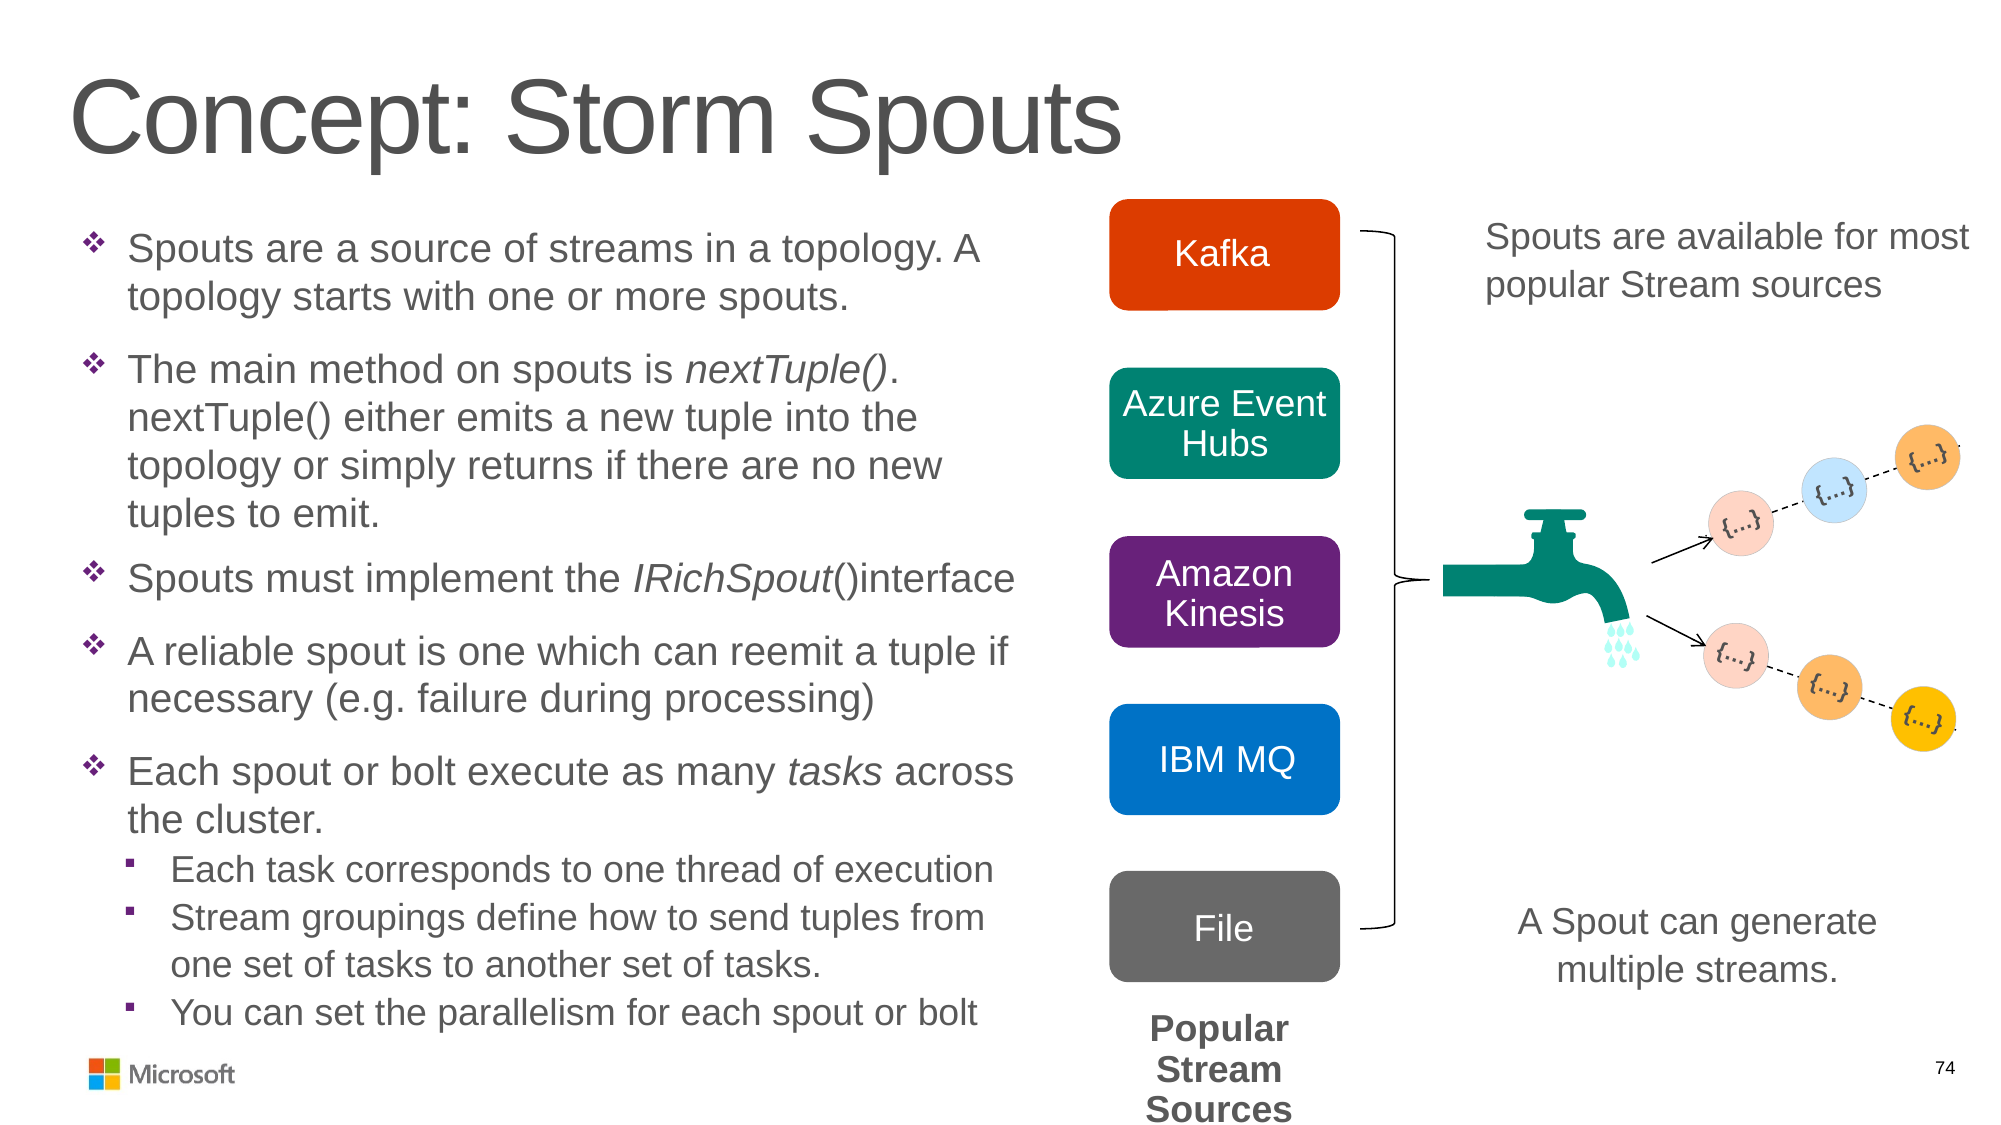

# Concept: Storm Spouts
Spouts are a source of streams in a topology. A topology starts with one or more spouts.
The main method on spouts is nextTuple(). nextTuple() either emits a new tuple into the topology or simply returns if there are no new tuples to emit.
Spouts must implement the IRichSpout()interface
A reliable spout is one which can reemit a tuple if necessary (e.g. failure during processing)
Each spout or bolt execute as many tasks across the cluster.
Each task corresponds to one thread of execution
Stream groupings define how to send tuples from one set of tasks to another set of tasks.
You can set the parallelism for each spout or bolt

Spouts are available for most popular Stream sources
Kafka

Azure Event Hubs
{…}
{…}
{…}
{…}
{…}
{…}

Amazon Kinesis

IBM MQ

A Spout can generate multiple streams.
File
Popular Stream Sources
74